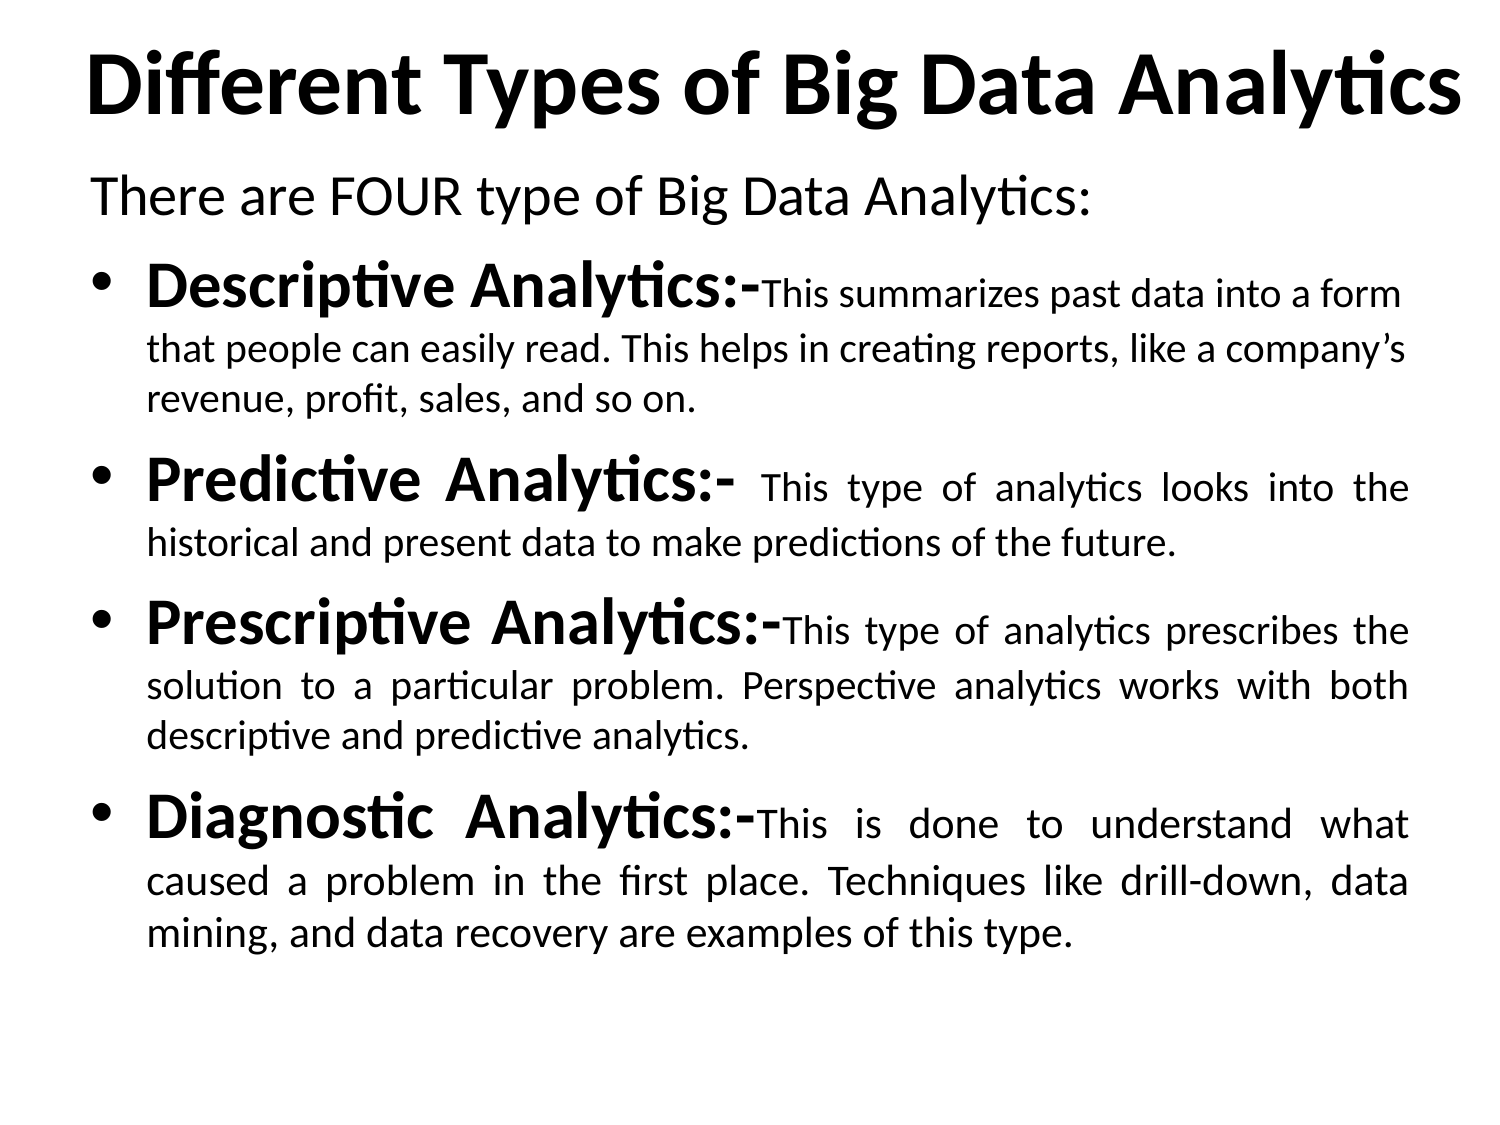

# Different Types of Big Data Analytics
There are FOUR type of Big Data Analytics:
Descriptive Analytics:-This summarizes past data into a form that people can easily read. This helps in creating reports, like a company’s revenue, profit, sales, and so on.
Predictive Analytics:- This type of analytics looks into the historical and present data to make predictions of the future.
Prescriptive Analytics:-This type of analytics prescribes the solution to a particular problem. Perspective analytics works with both descriptive and predictive analytics.
Diagnostic Analytics:-This is done to understand what caused a problem in the first place. Techniques like drill-down, data mining, and data recovery are examples of this type.